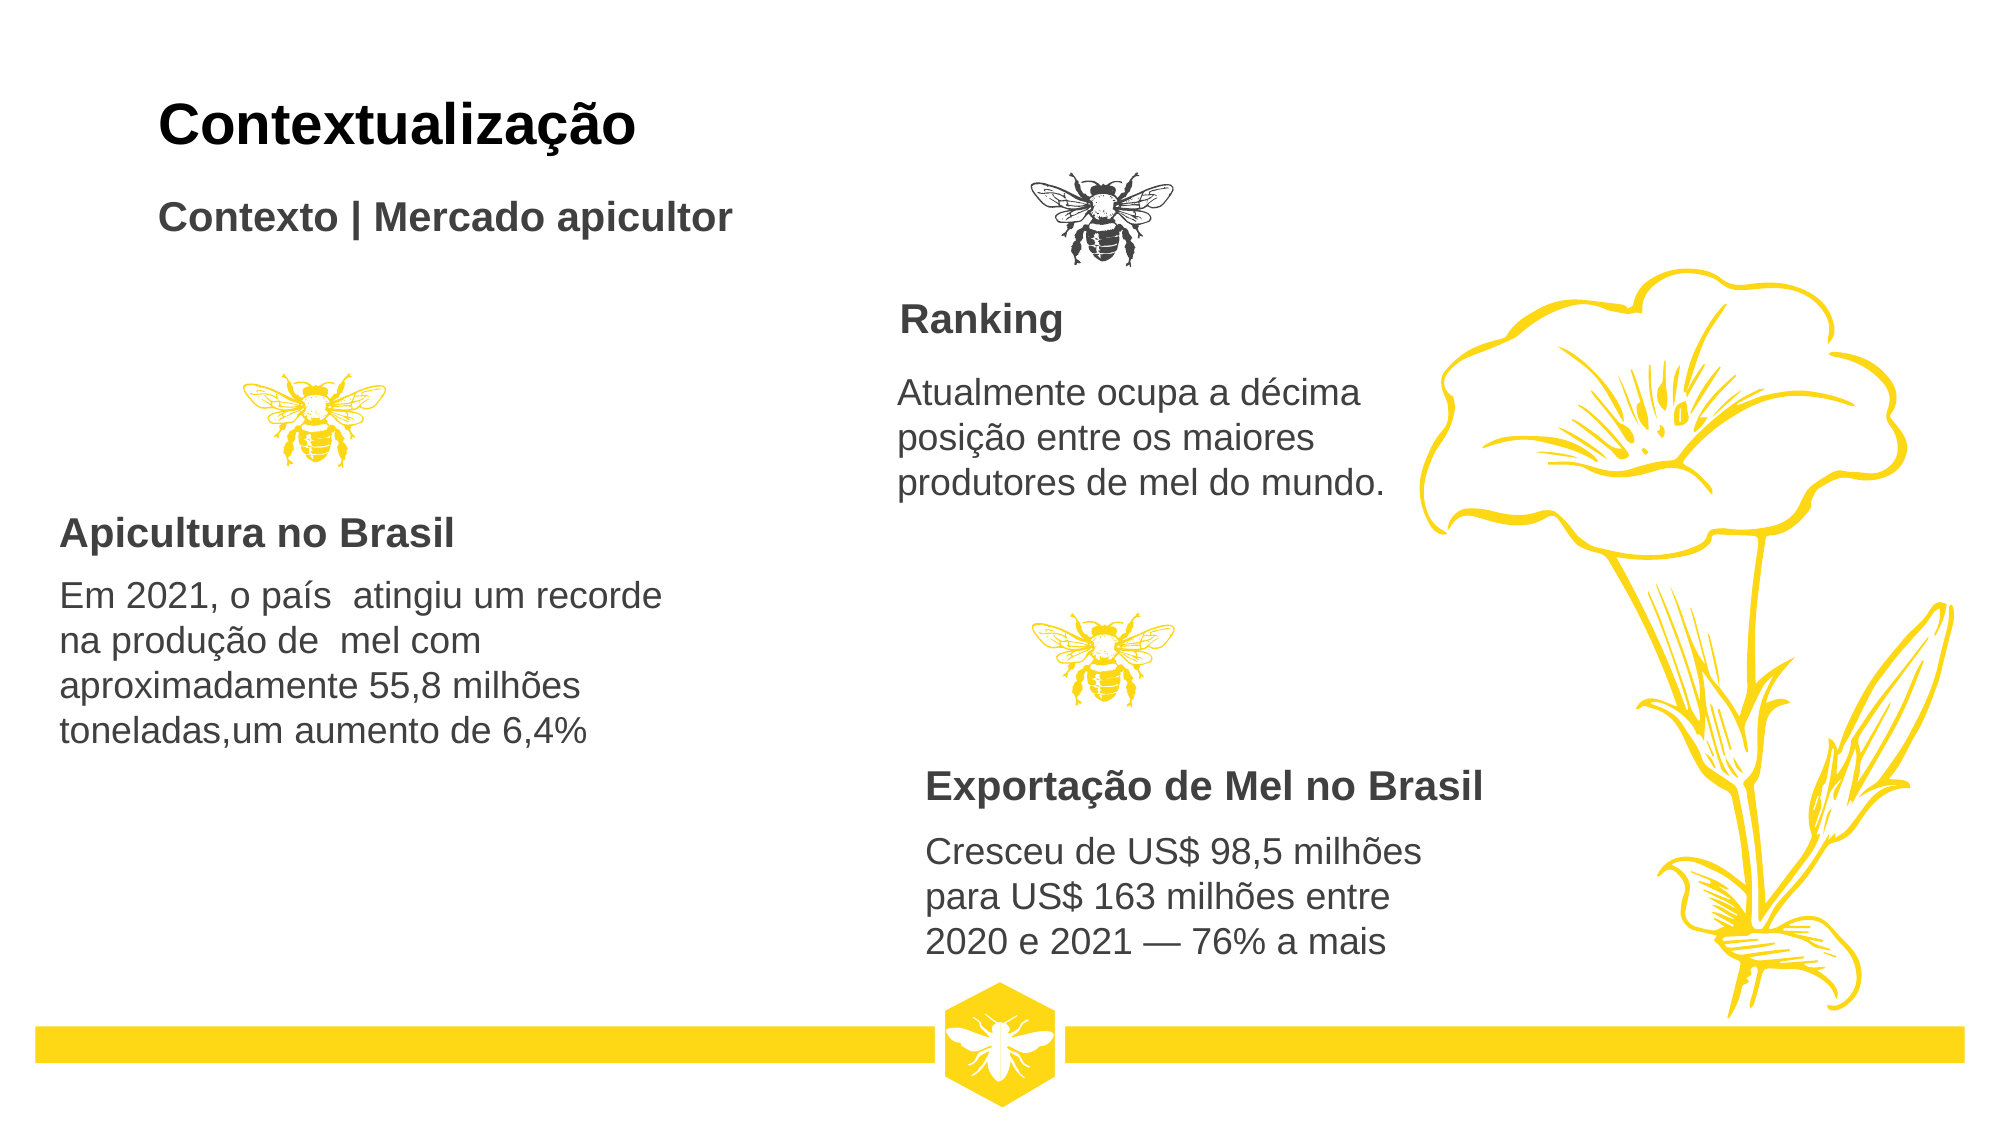

Contextualização

Contexto | Mercado apicultor

Ranking
Atualmente ocupa a décima posição entre os maiores produtores de mel do mundo.

Apicultura no Brasil

Em 2021, o país  atingiu um recorde na produção de  mel com aproximadamente 55,8 milhões toneladas,um aumento de 6,4%

Exportação de Mel no Brasil
Cresceu de US$ 98,5 milhões para US$ 163 milhões entre 2020 e 2021 — 76% a mais